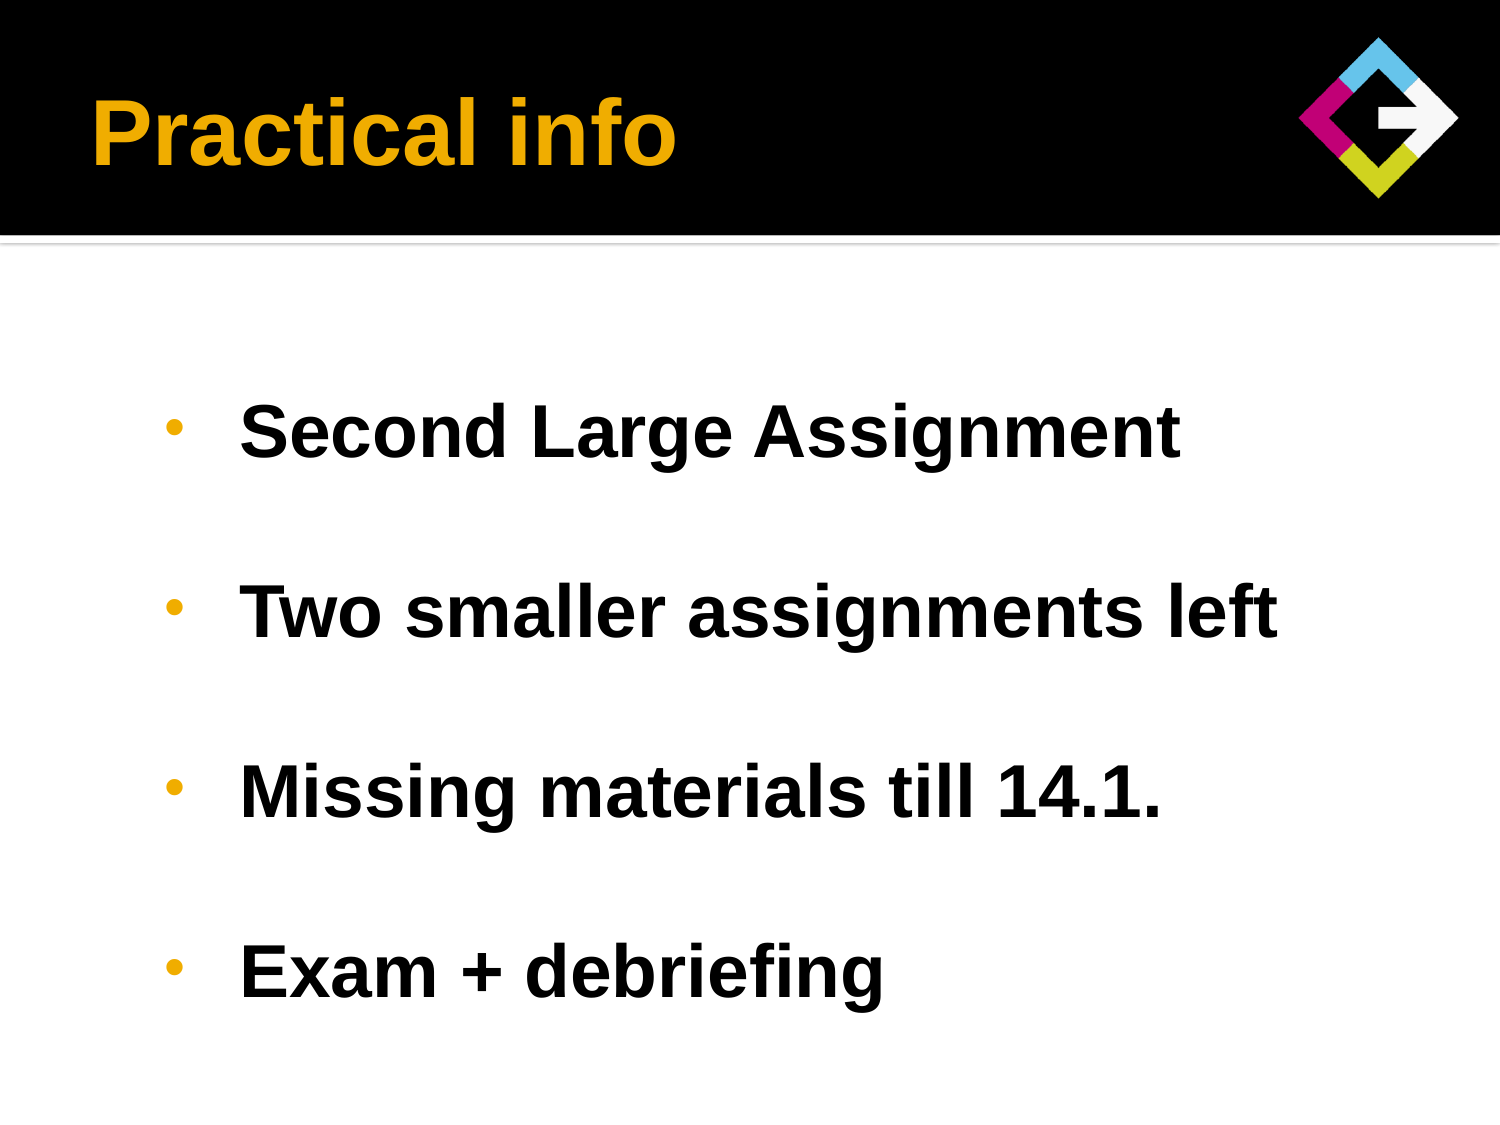

# Practical info
Second Large Assignment

Two smaller assignments left

Missing materials till 14.1.

Exam + debriefing